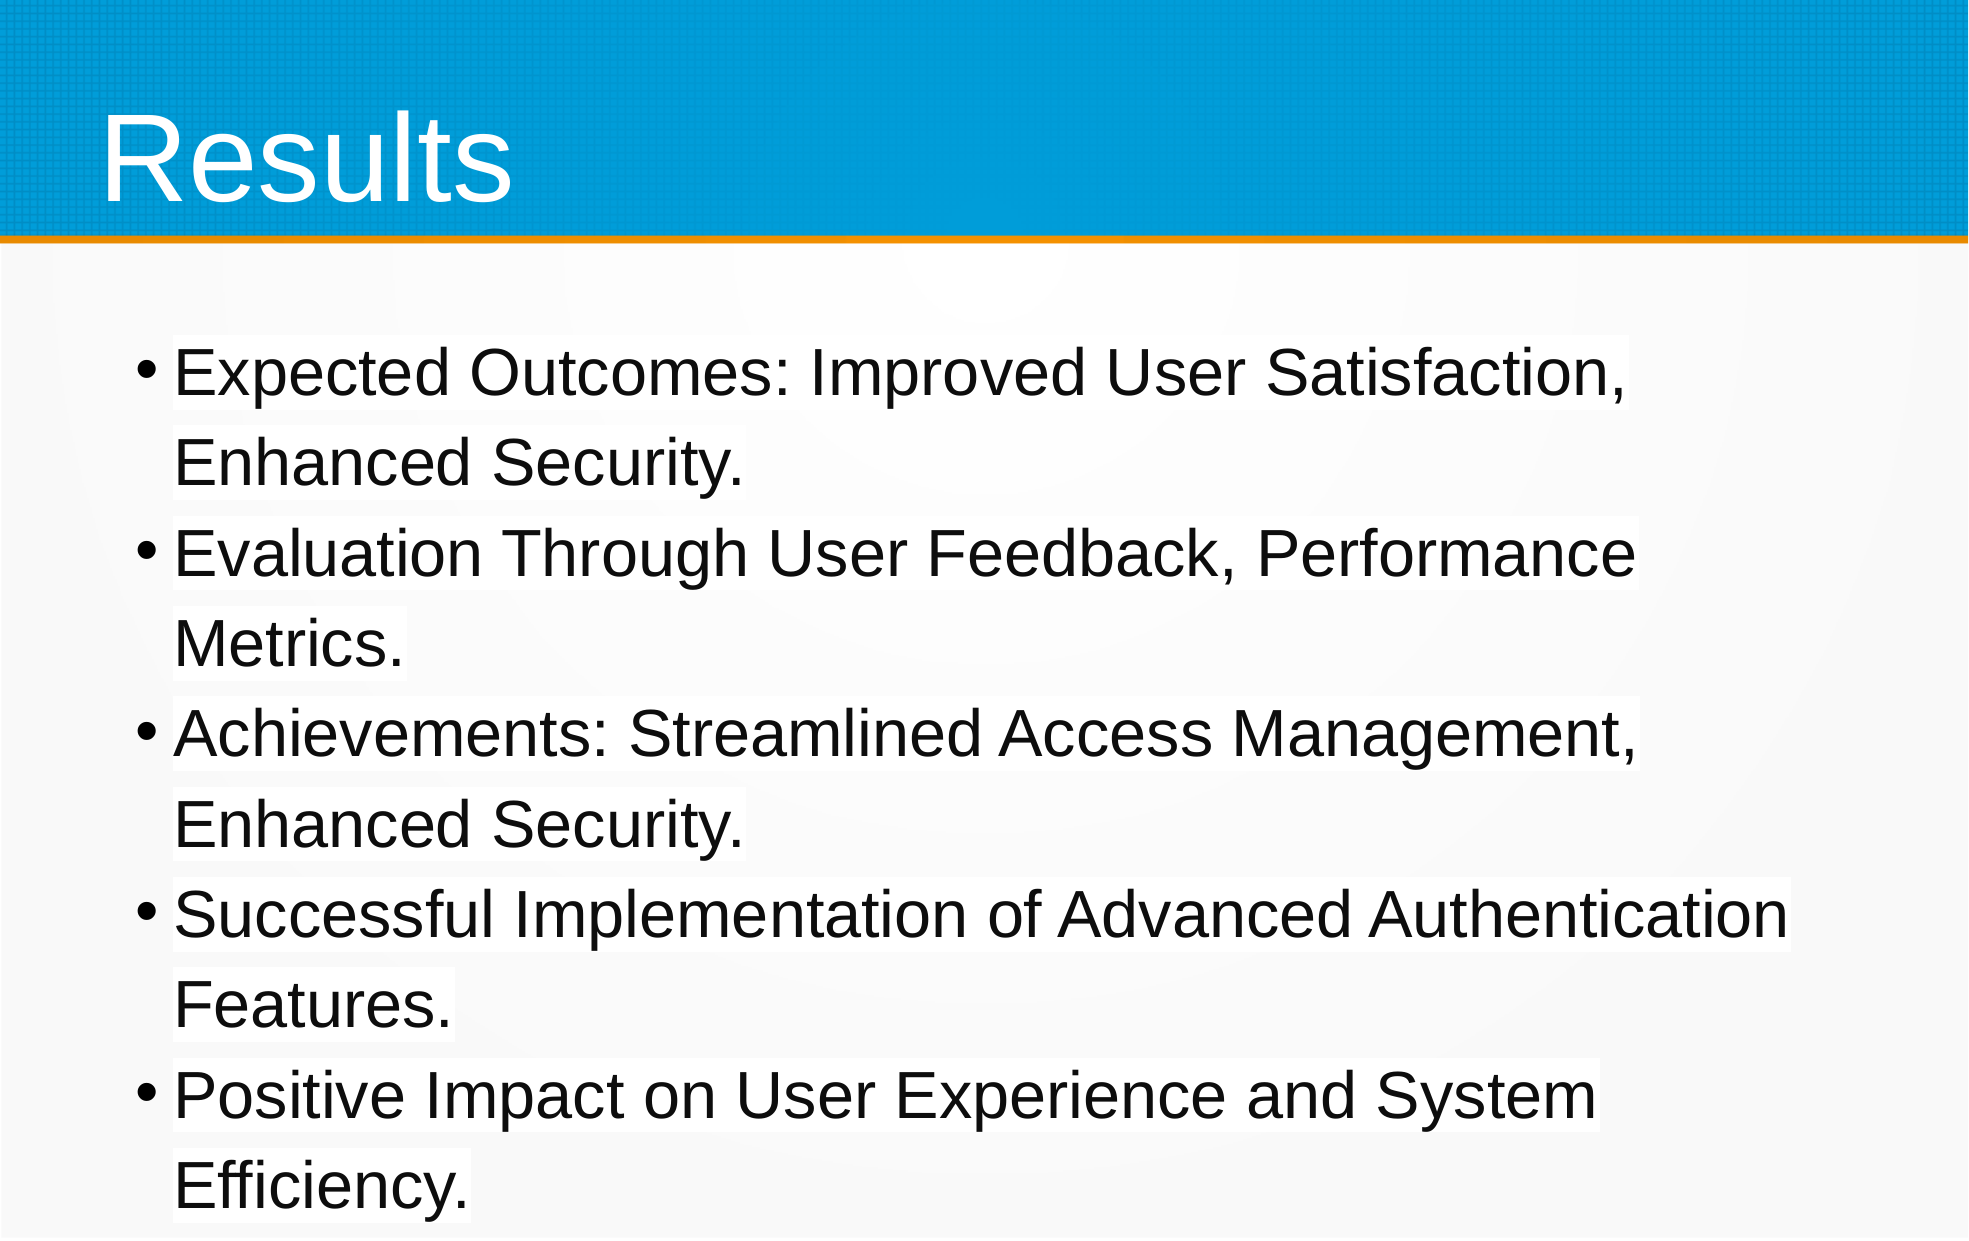

# Results
Expected Outcomes: Improved User Satisfaction, Enhanced Security.
Evaluation Through User Feedback, Performance Metrics.
Achievements: Streamlined Access Management, Enhanced Security.
Successful Implementation of Advanced Authentication Features.
Positive Impact on User Experience and System Efficiency.